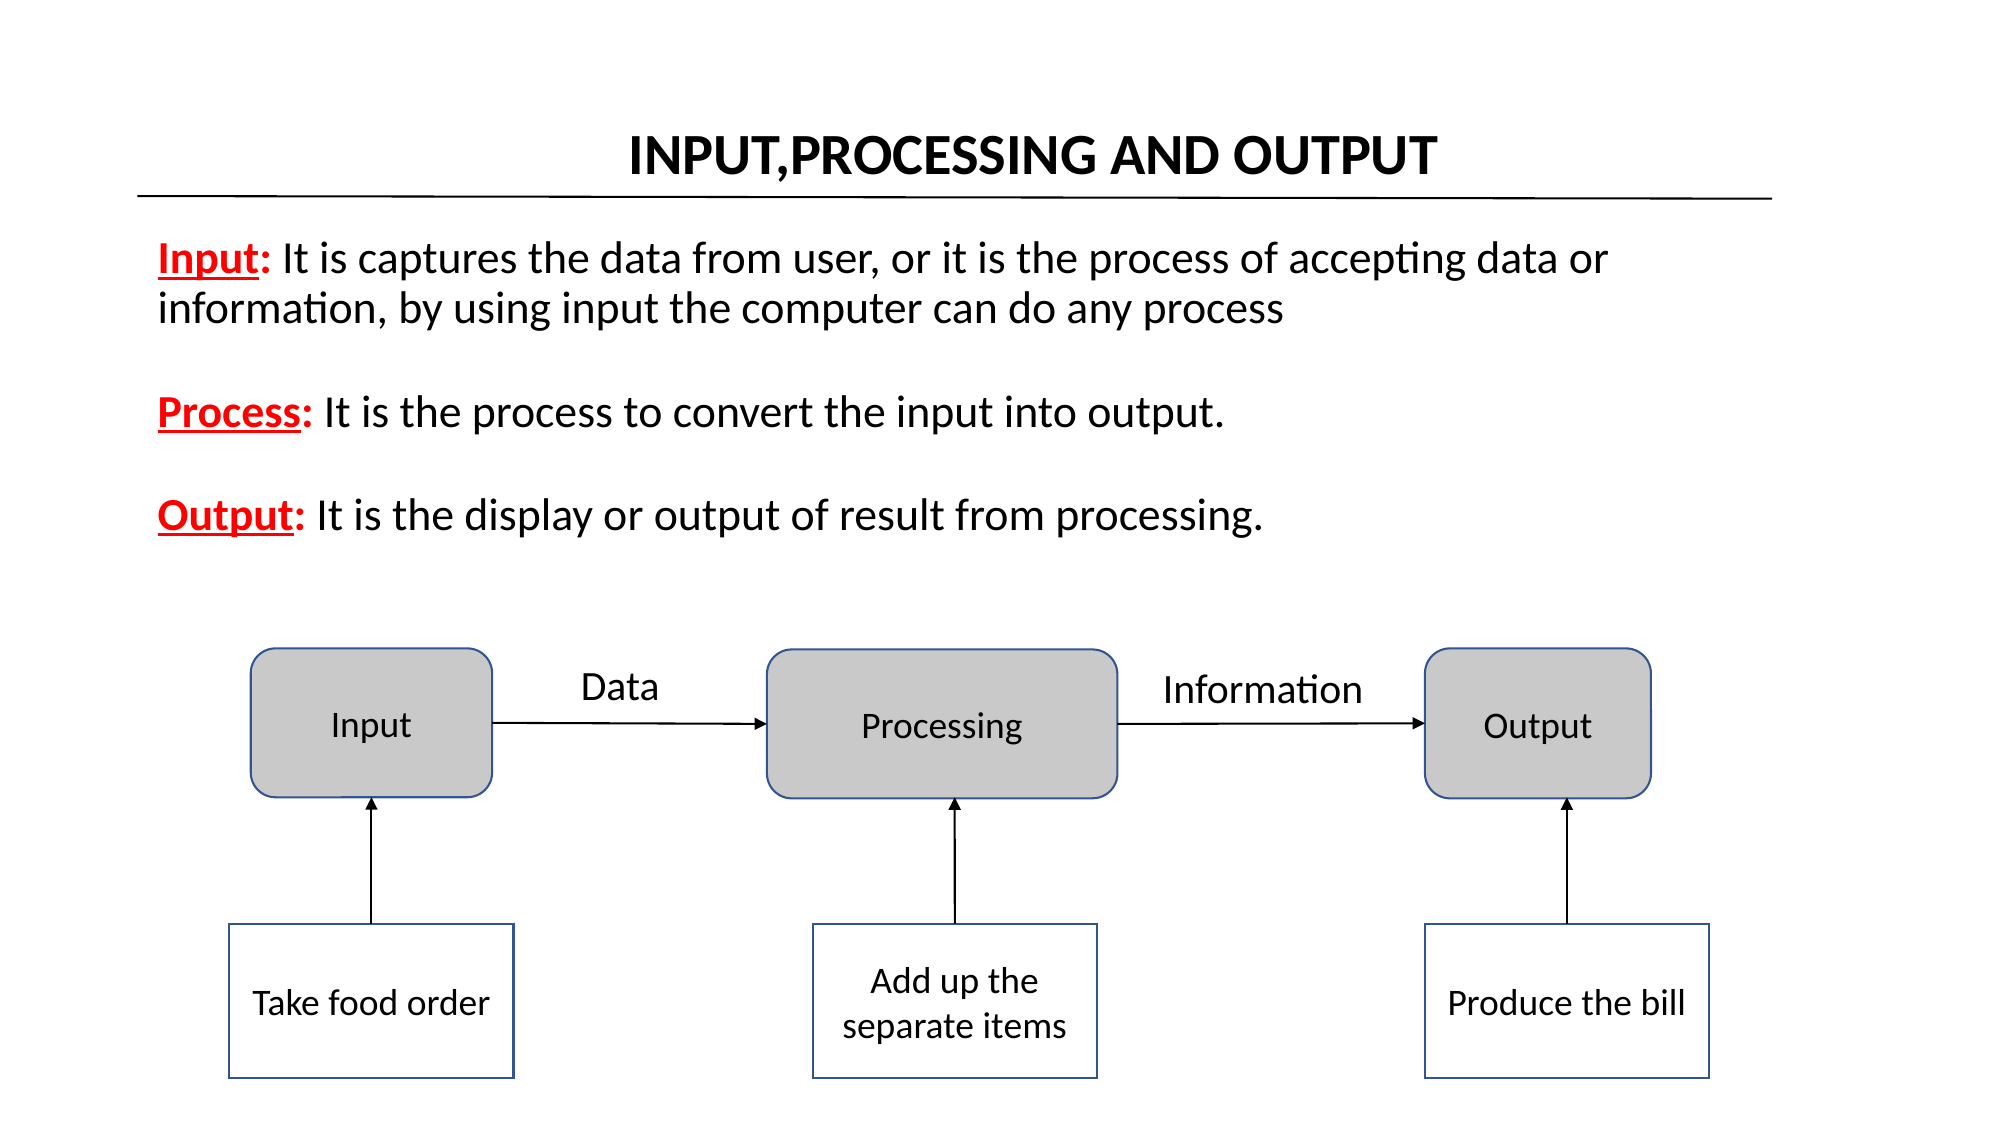

INPUT,PROCESSING AND OUTPUT

Input: It is captures the data from user, or it is the process of accepting data or information, by using input the computer can do any process
Process: It is the process to convert the input into output.
Output: It is the display or output of result from processing.

Input
Output
Processing
Data
Information
Take food order
Add up the separate items
Produce the bill